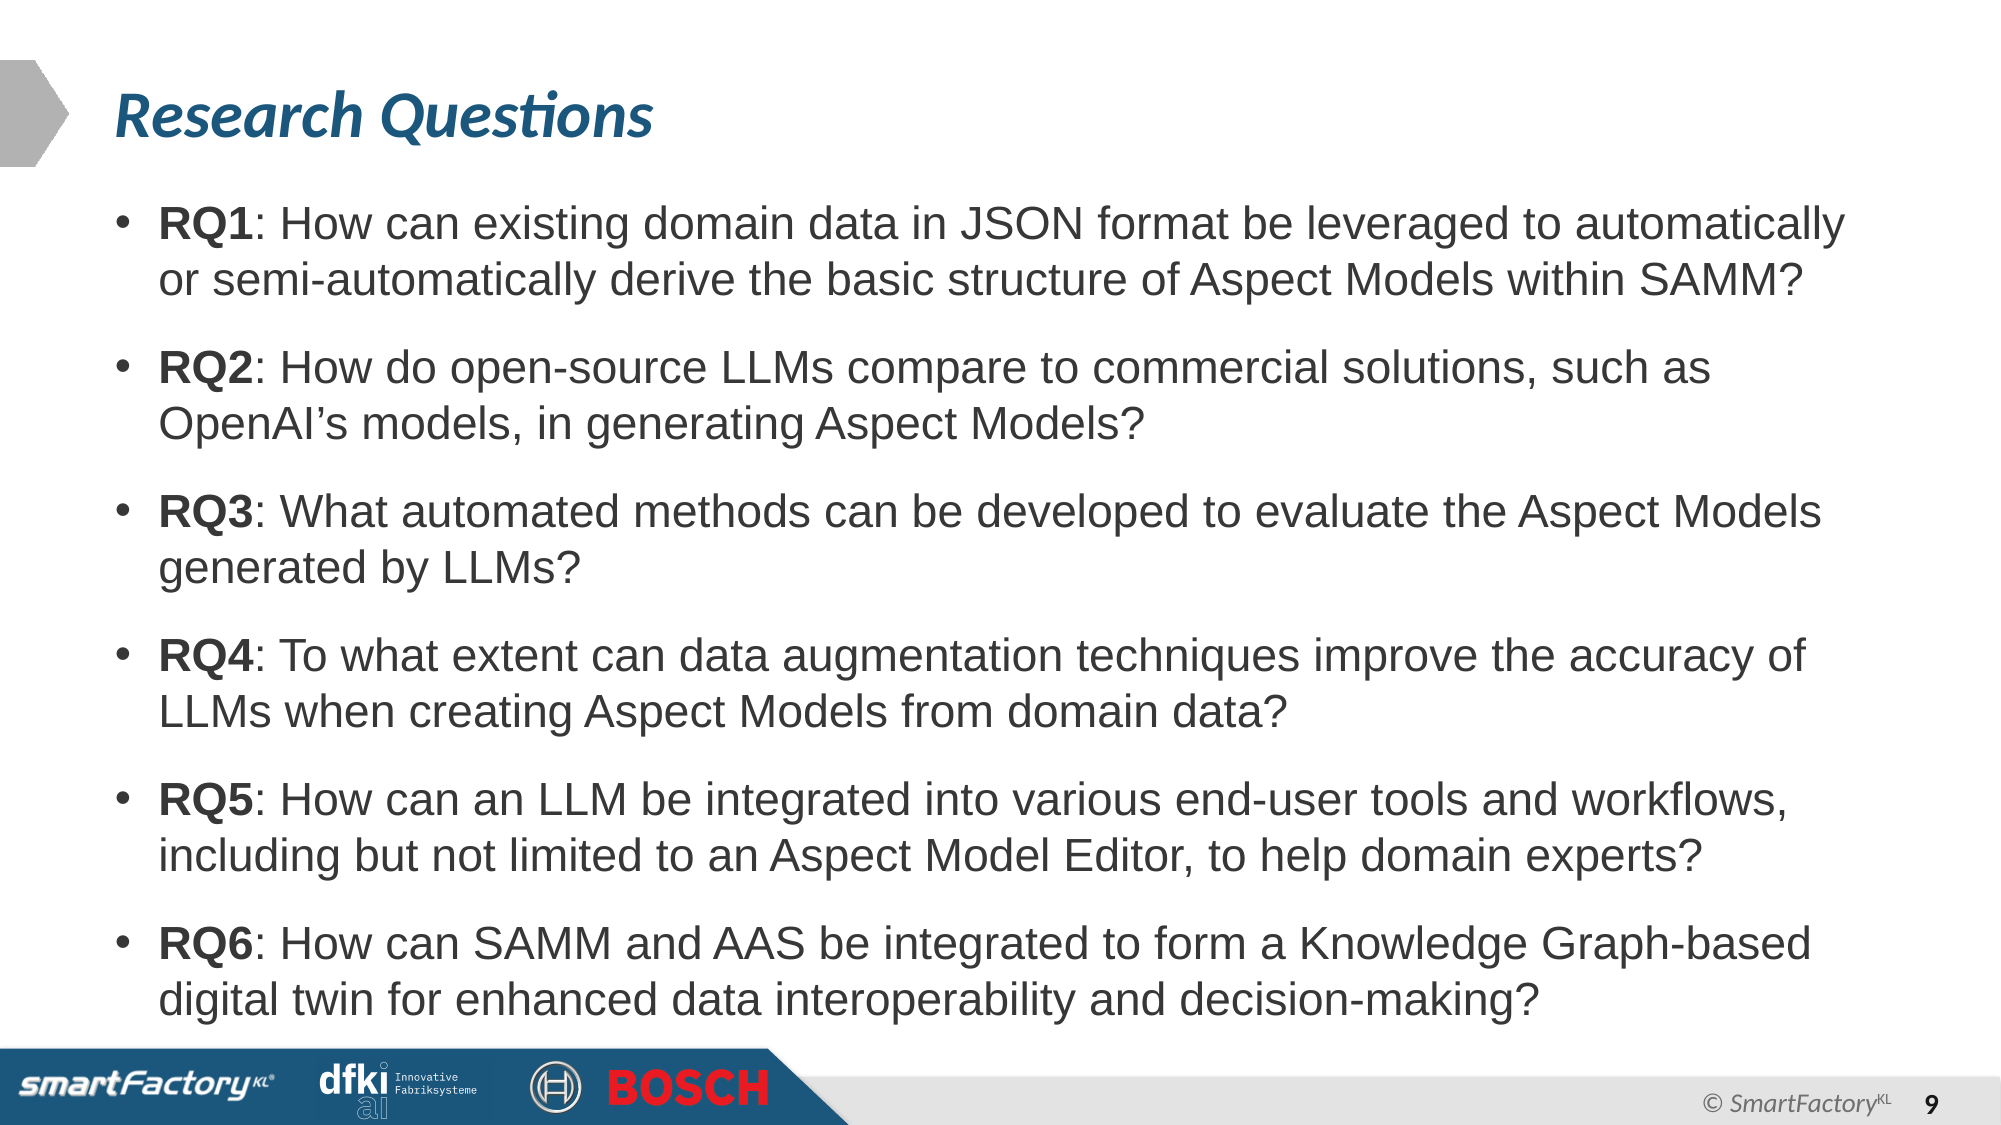

# Research Questions
RQ1: How can existing domain data in JSON format be leveraged to automatically or semi-automatically derive the basic structure of Aspect Models within SAMM?
RQ2: How do open-source LLMs compare to commercial solutions, such as OpenAI’s models, in generating Aspect Models?
RQ3: What automated methods can be developed to evaluate the Aspect Models generated by LLMs?
RQ4: To what extent can data augmentation techniques improve the accuracy of LLMs when creating Aspect Models from domain data?
RQ5: How can an LLM be integrated into various end-user tools and workflows, including but not limited to an Aspect Model Editor, to help domain experts?
RQ6: How can SAMM and AAS be integrated to form a Knowledge Graph-based digital twin for enhanced data interoperability and decision-making?